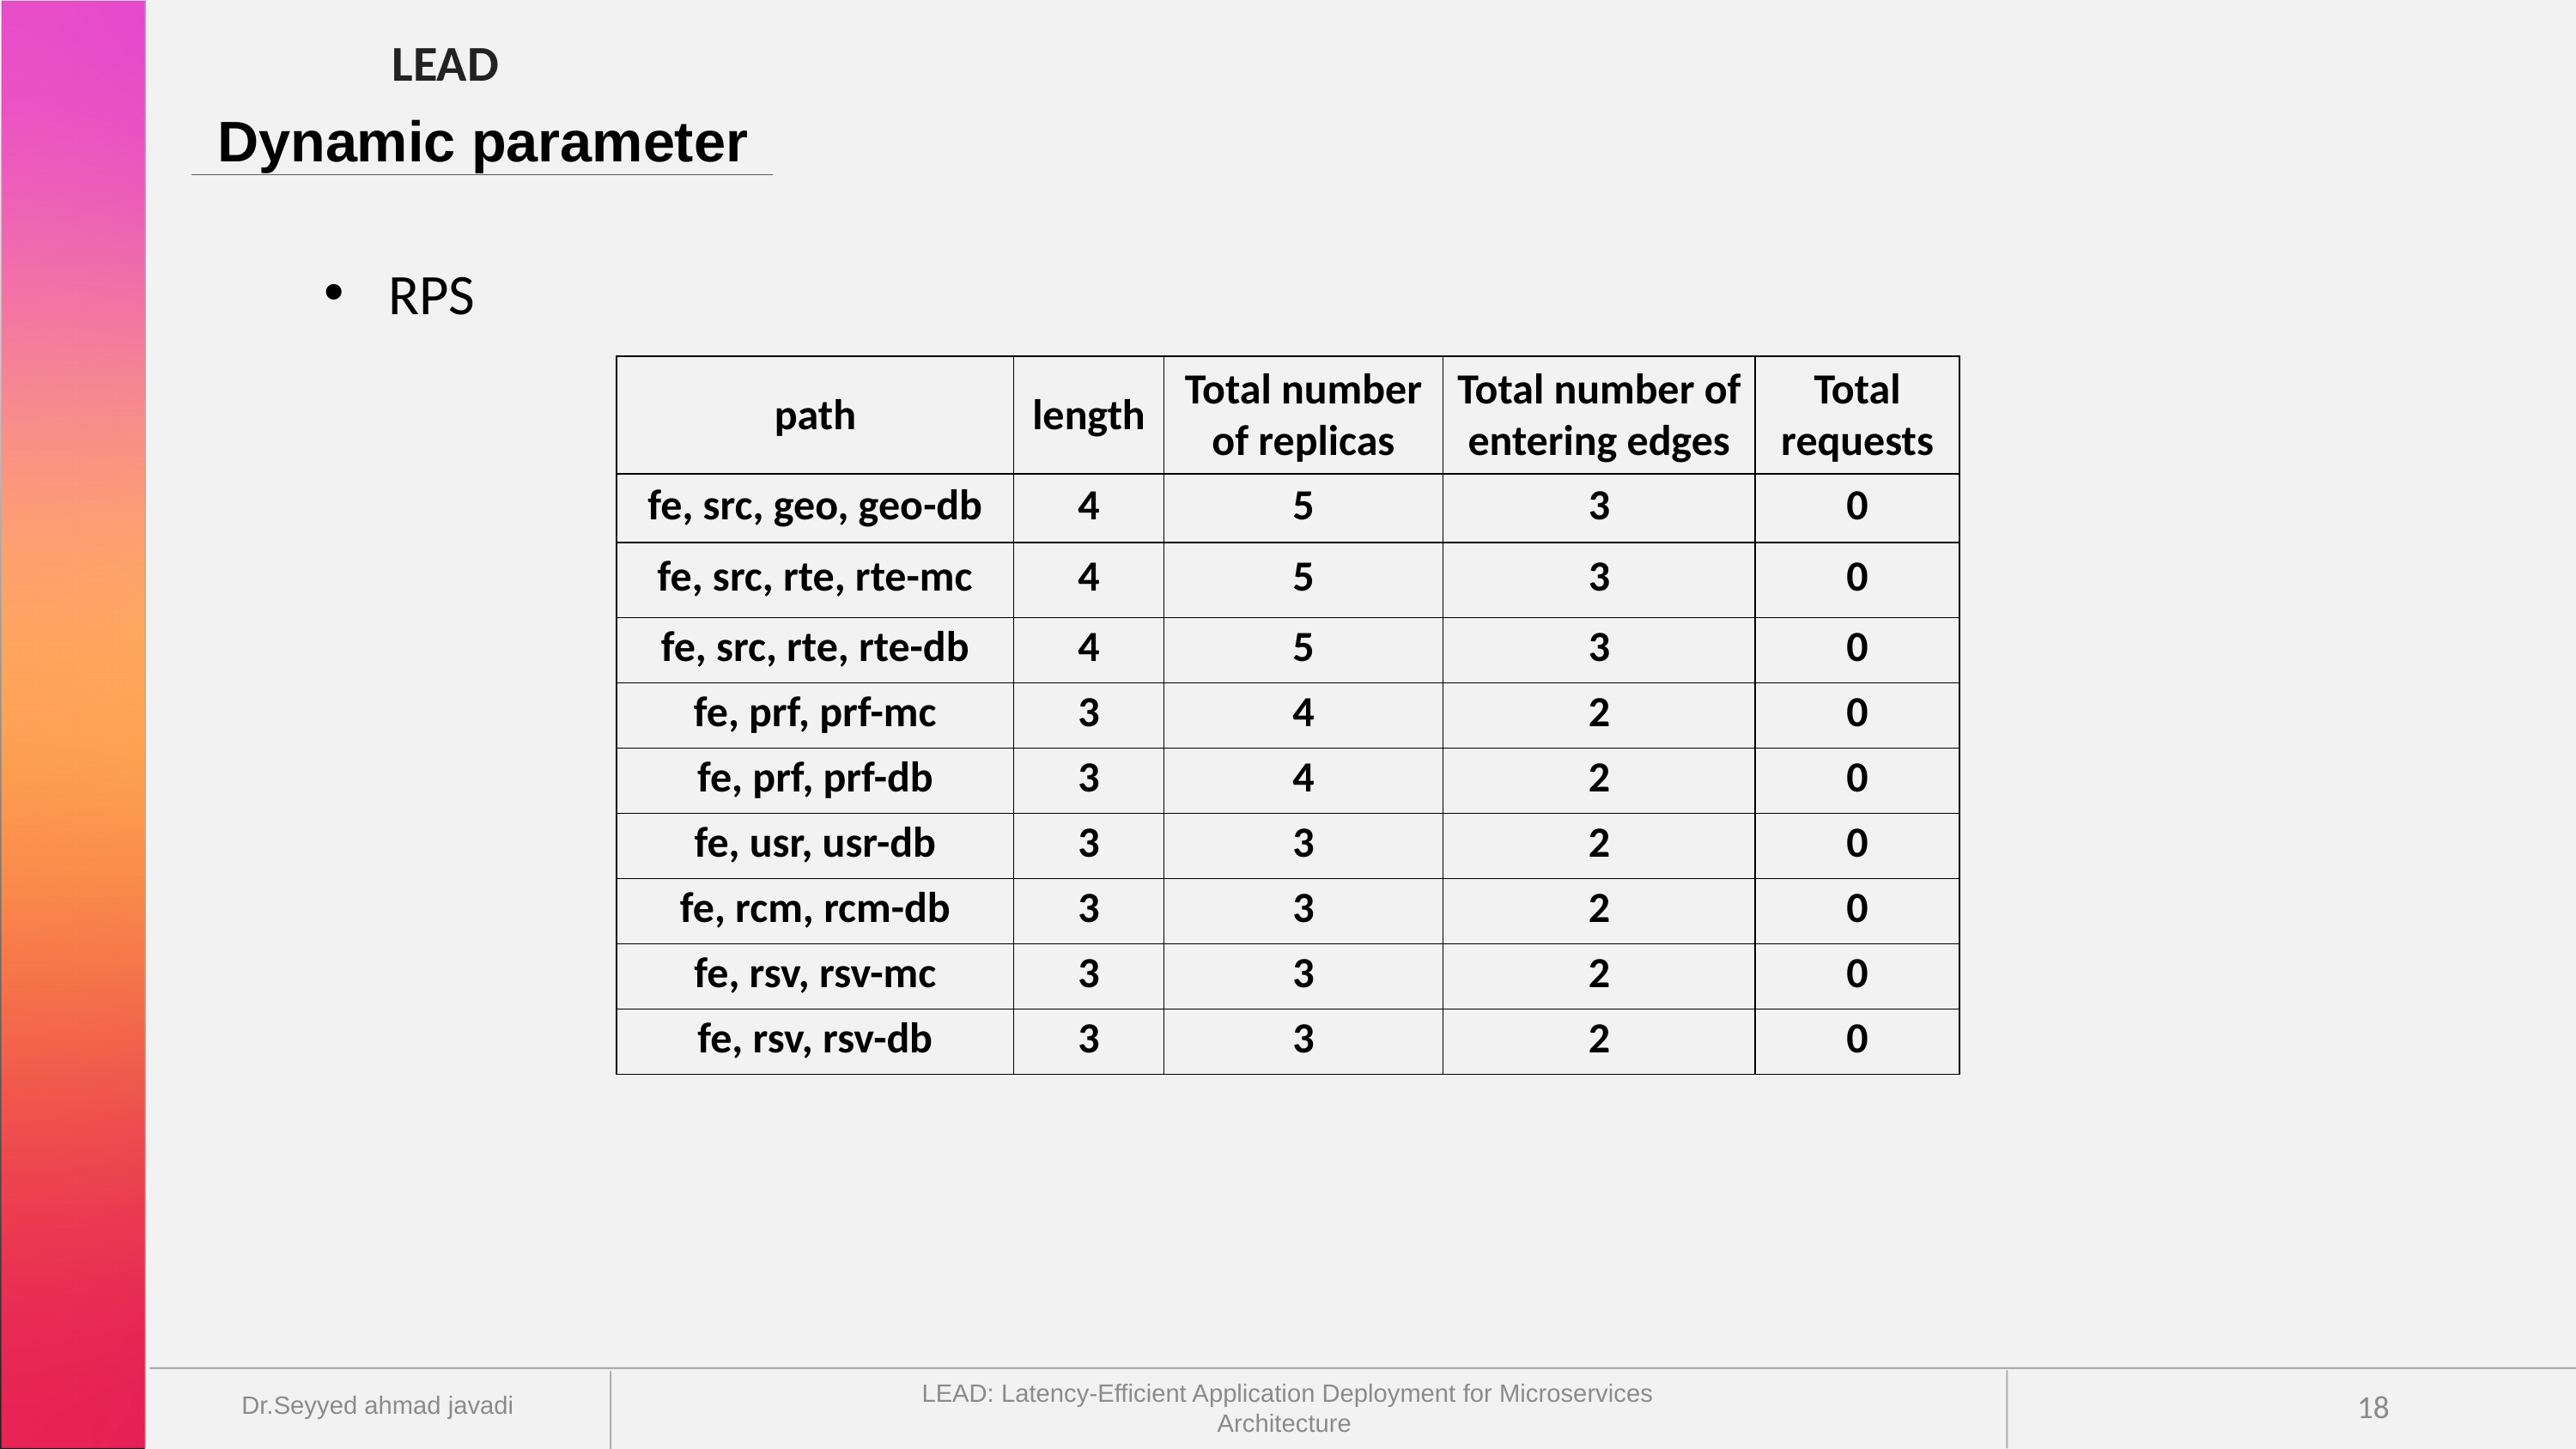

LEAD
Dynamic parameter

RPS
| path | length | Total number of replicas | Total number of entering edges | Total requests |
| --- | --- | --- | --- | --- |
| fe, src, geo, geo-db | 4 | 5 | 3 | 0 |
| fe, src, rte, rte-mc | 4 | 5 | 3 | 0 |
| fe, src, rte, rte-db | 4 | 5 | 3 | 0 |
| fe, prf, prf-mc | 3 | 4 | 2 | 0 |
| fe, prf, prf-db | 3 | 4 | 2 | 0 |
| fe, usr, usr-db | 3 | 3 | 2 | 0 |
| fe, rcm, rcm-db | 3 | 3 | 2 | 0 |
| fe, rsv, rsv-mc | 3 | 3 | 2 | 0 |
| fe, rsv, rsv-db | 3 | 3 | 2 | 0 |

Dr.Seyyed ahmad javadi
18
LEAD: Latency-Efficient Application Deployment for Microservices Architecture